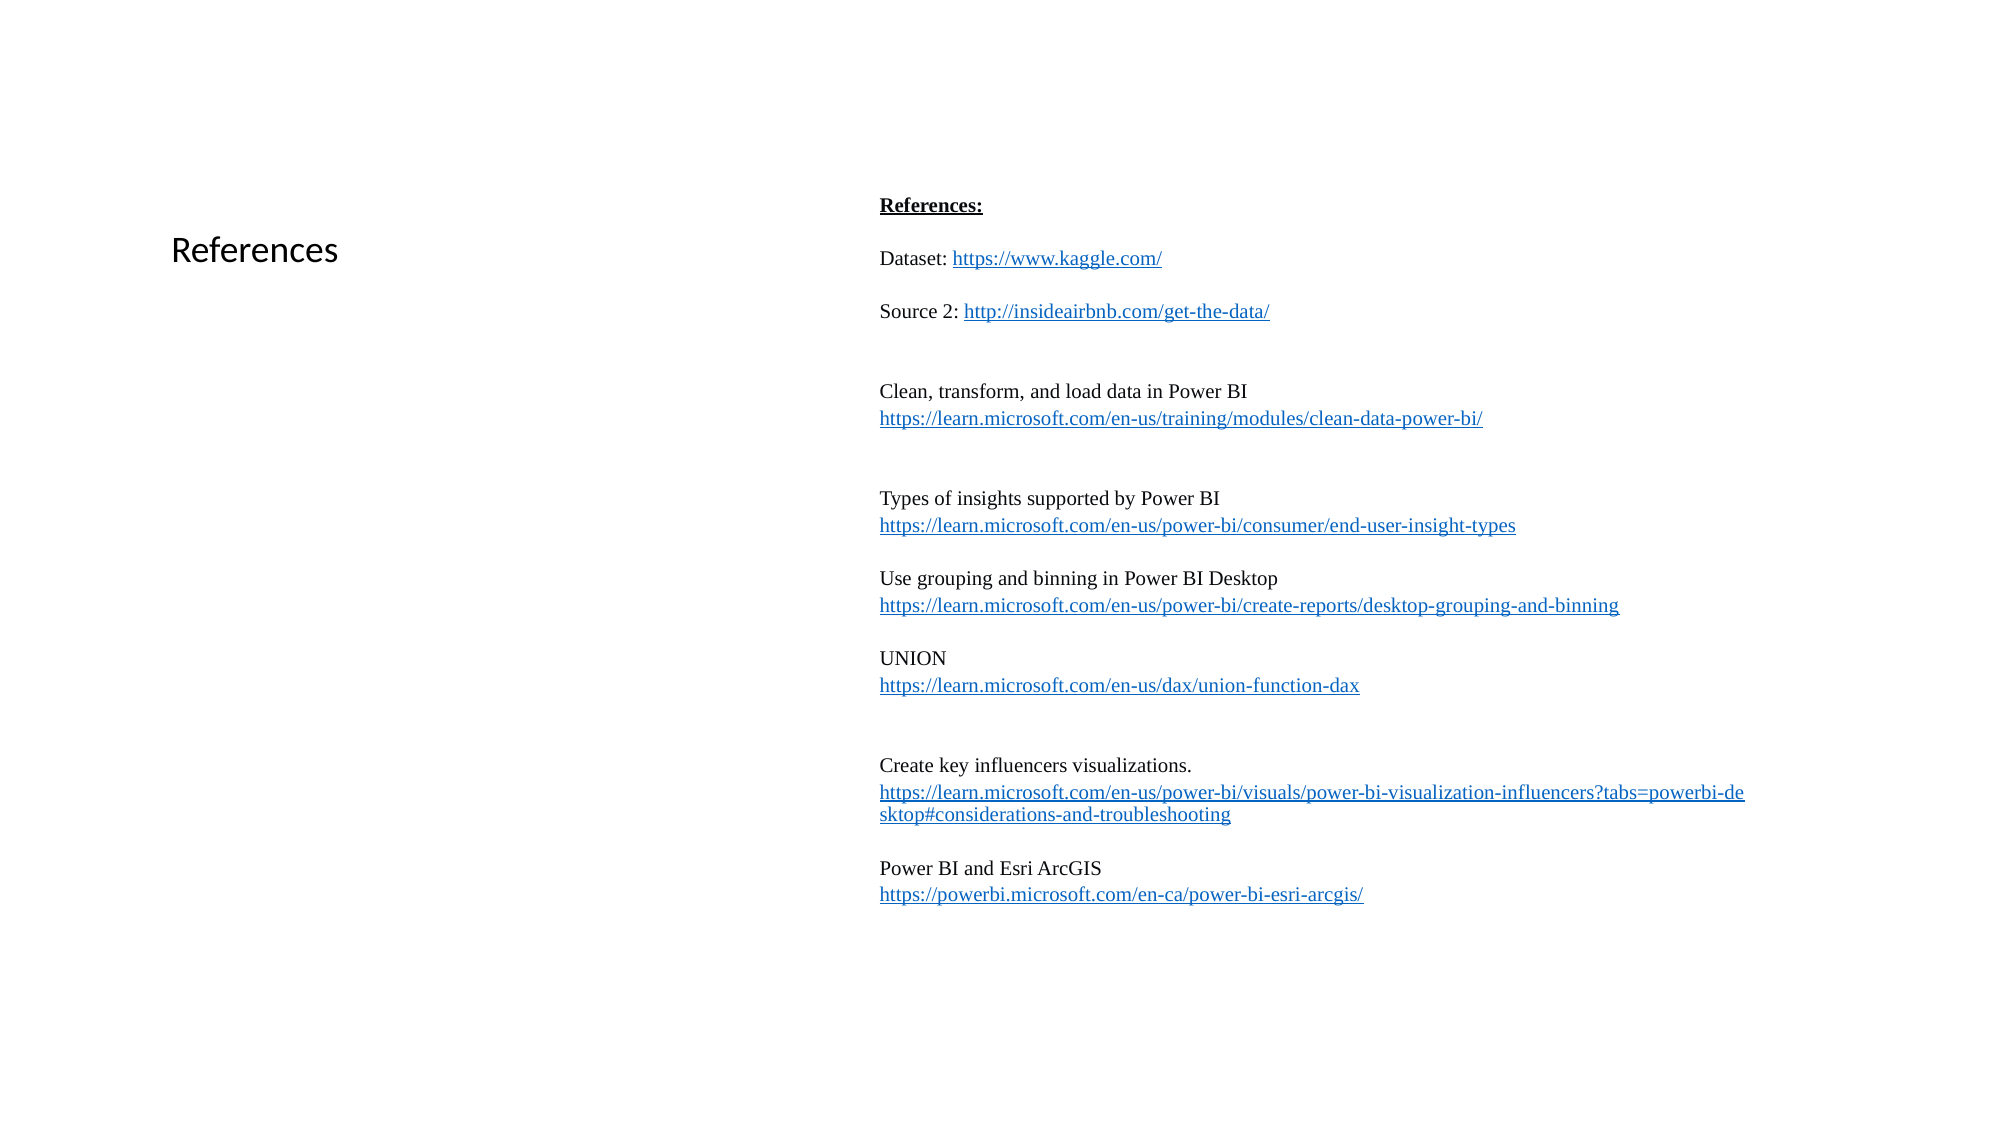

References:

Dataset: https://www.kaggle.com/

Source 2: http://insideairbnb.com/get-the-data/

Clean, transform, and load data in Power BI
https://learn.microsoft.com/en-us/training/modules/clean-data-power-bi/

Types of insights supported by Power BI
https://learn.microsoft.com/en-us/power-bi/consumer/end-user-insight-types

Use grouping and binning in Power BI Desktop
https://learn.microsoft.com/en-us/power-bi/create-reports/desktop-grouping-and-binning

UNION
https://learn.microsoft.com/en-us/dax/union-function-dax

Create key influencers visualizations.
https://learn.microsoft.com/en-us/power-bi/visuals/power-bi-visualization-influencers?tabs=powerbi-desktop#considerations-and-troubleshooting

Power BI and Esri ArcGIS
https://powerbi.microsoft.com/en-ca/power-bi-esri-arcgis/

References